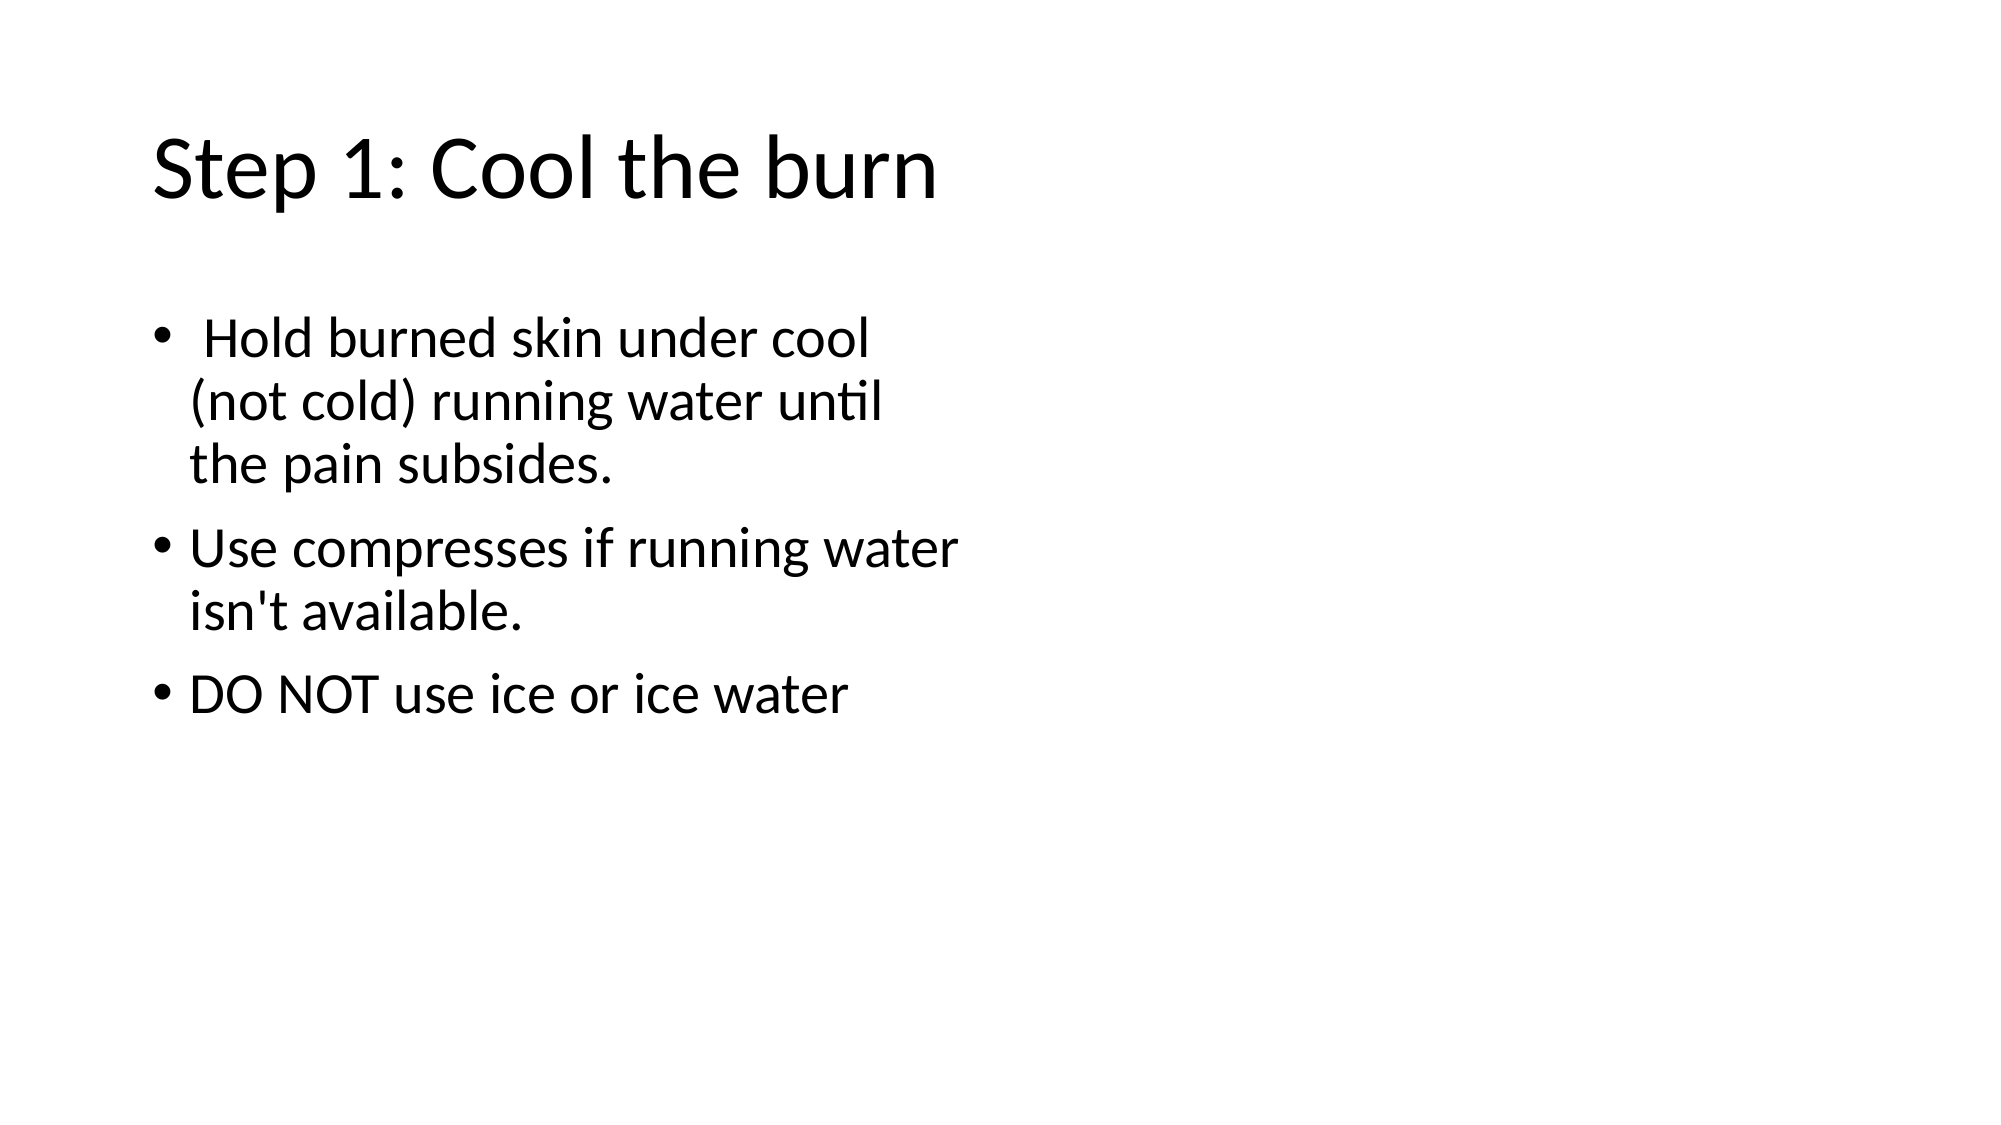

# Step 1: Cool the burn
 Hold burned skin under cool (not cold) running water until the pain subsides.
Use compresses if running water isn't available.
DO NOT use ice or ice water